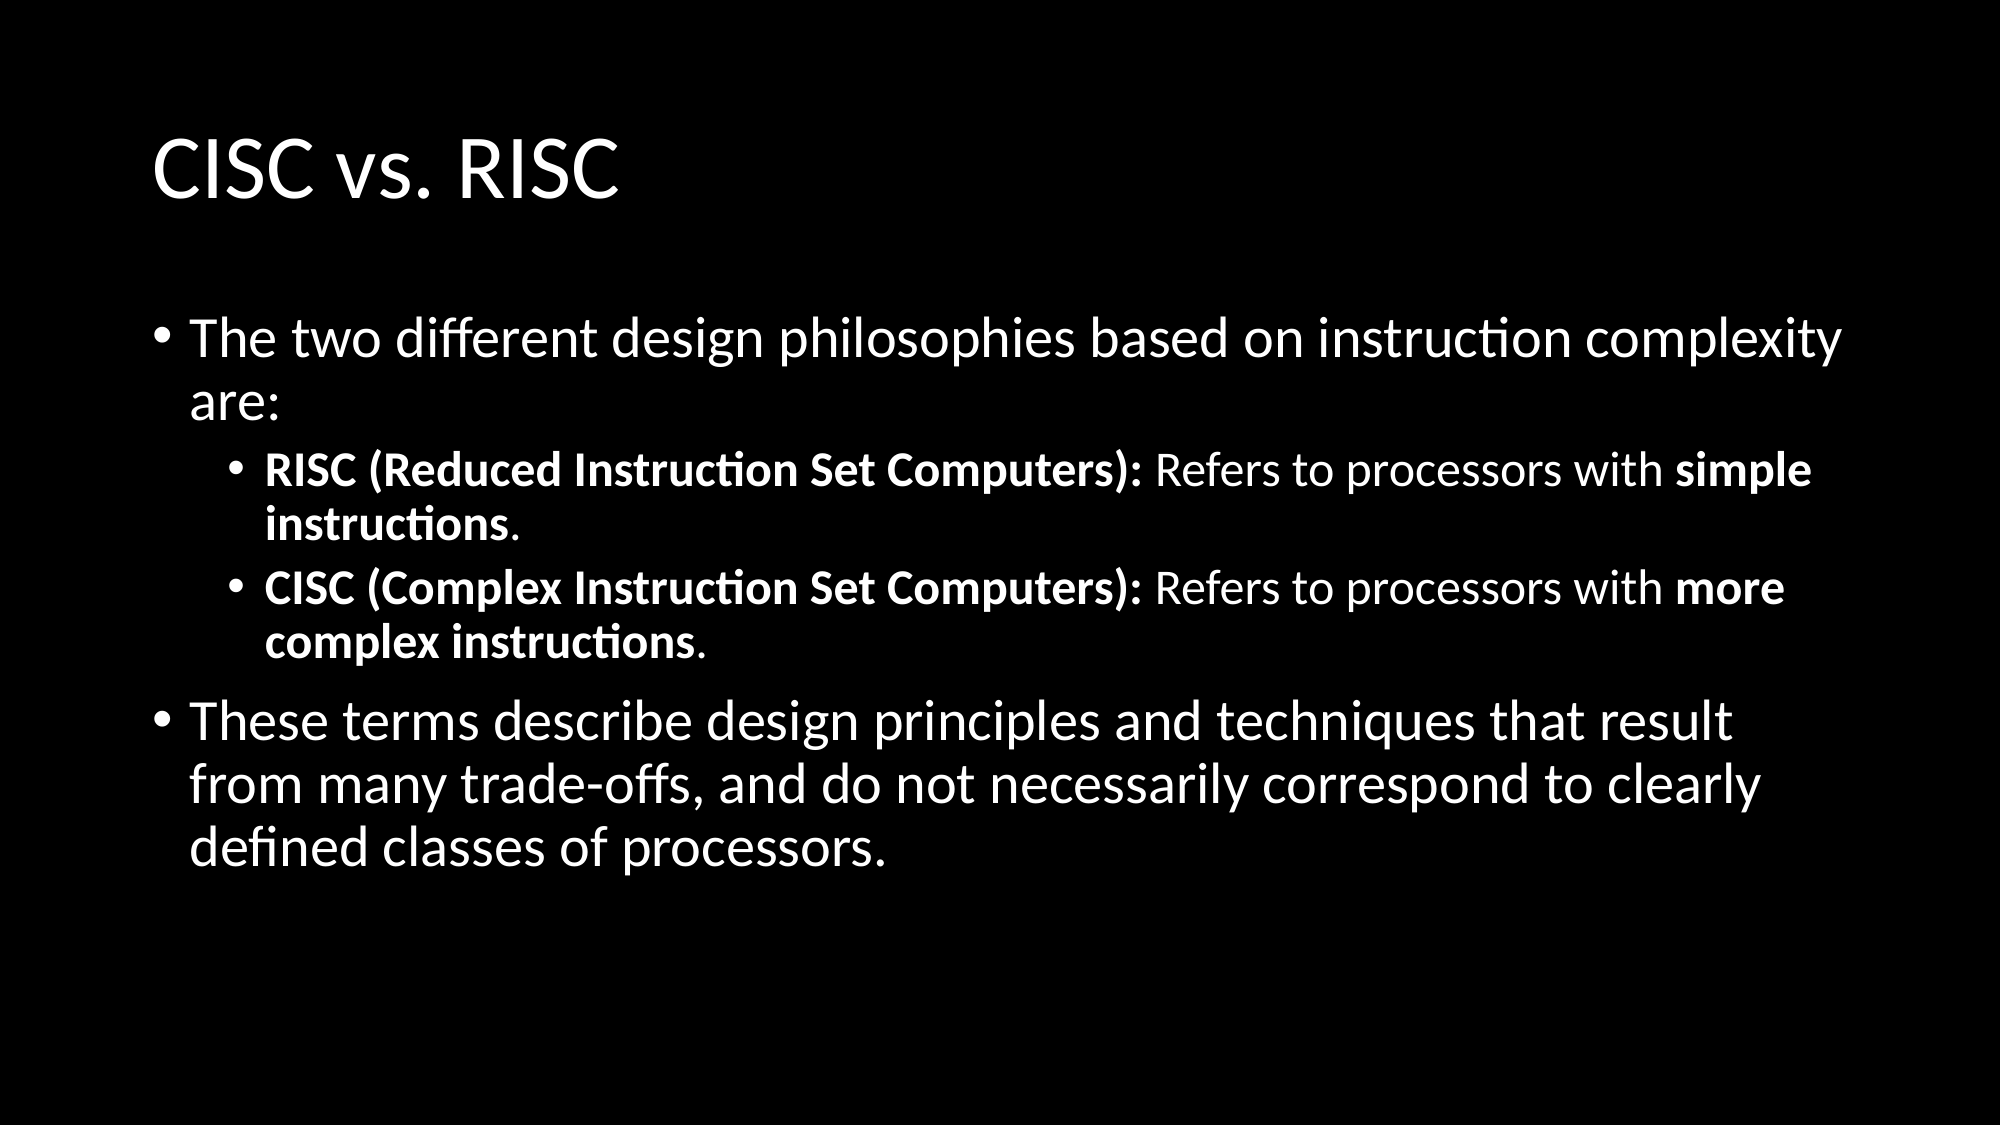

# CISC vs. RISC
The two different design philosophies based on instruction complexity are:
RISC (Reduced Instruction Set Computers): Refers to processors with simple instructions.
CISC (Complex Instruction Set Computers): Refers to processors with more complex instructions.
These terms describe design principles and techniques that result from many trade-offs, and do not necessarily correspond to clearly defined classes of processors.